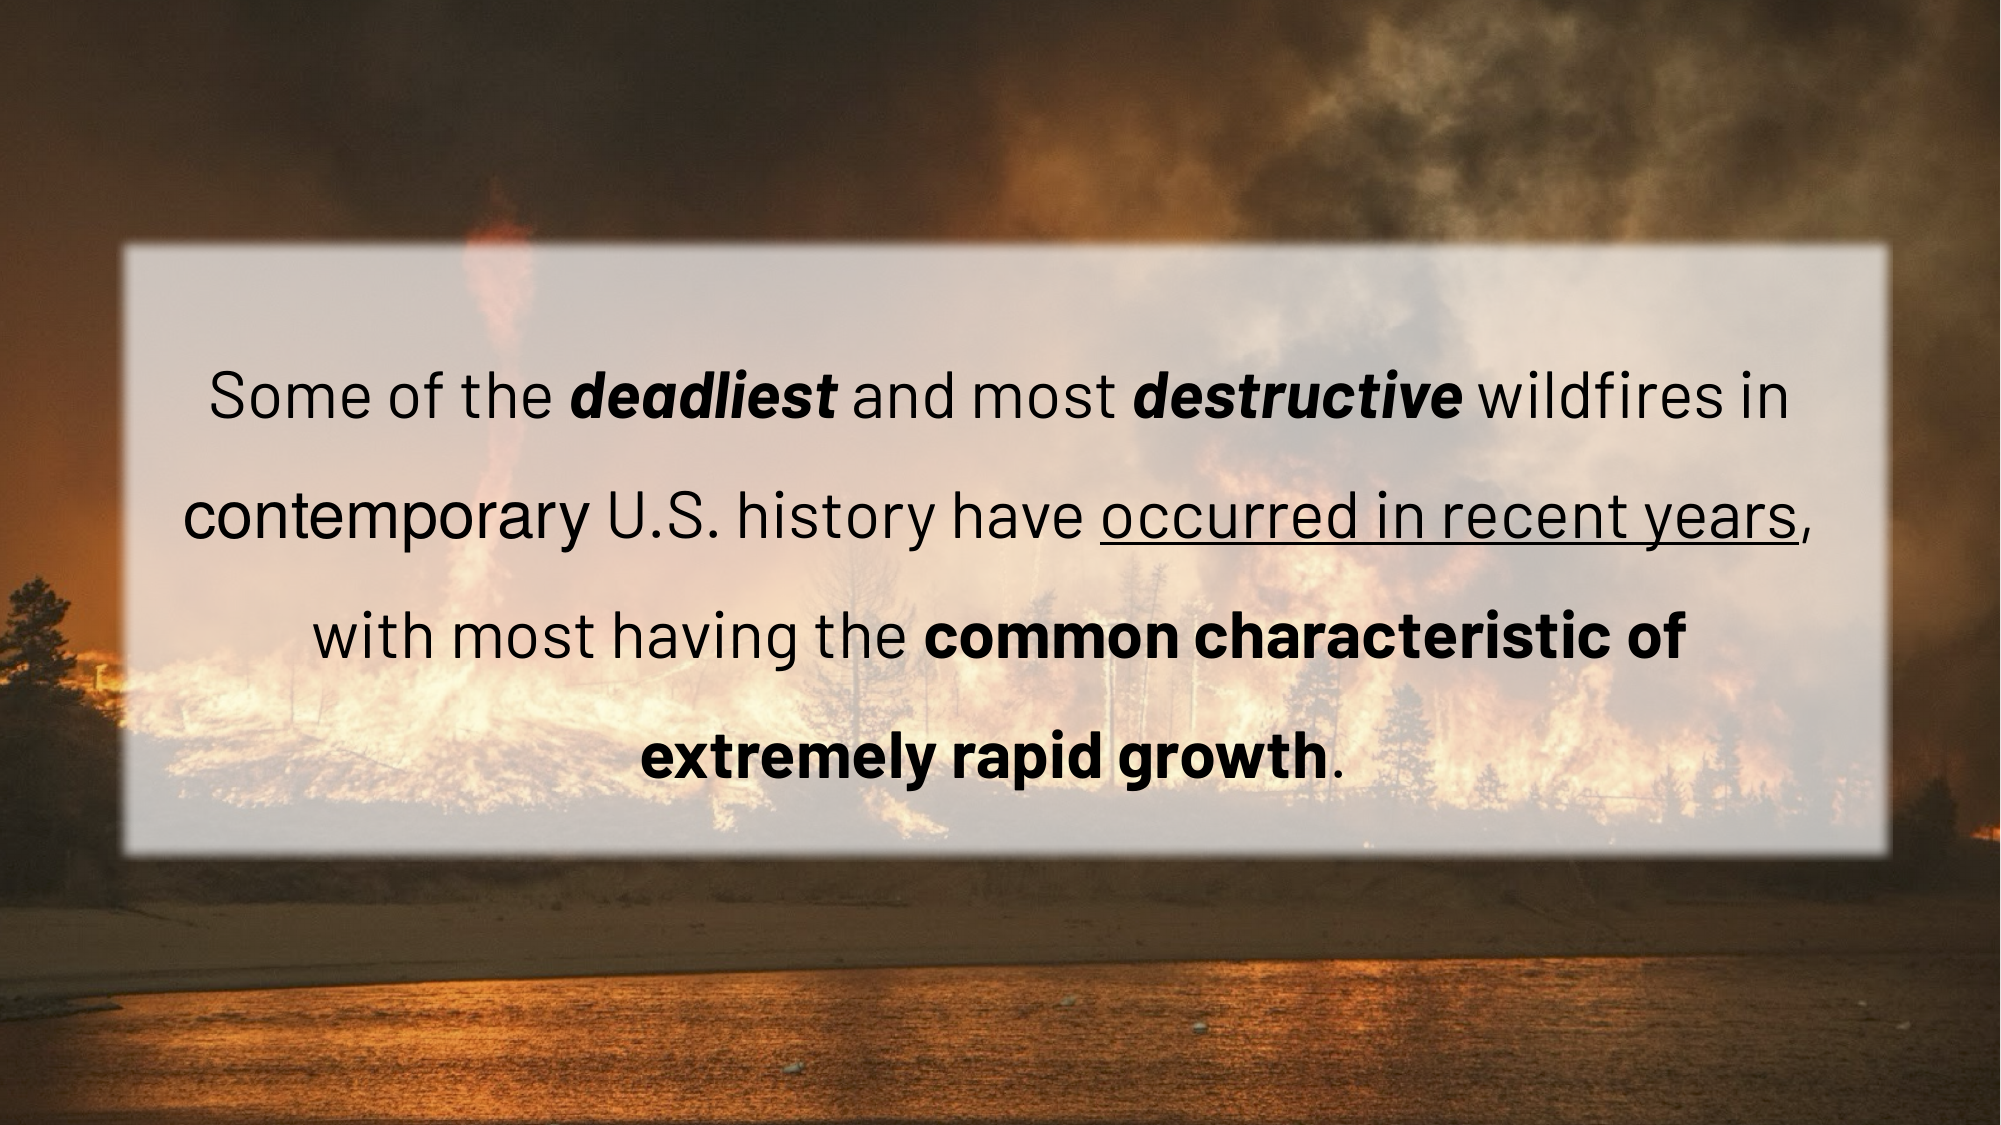

Some of the deadliest and most destructive wildfires in contemporary U.S. history have occurred in recent years, with most having the common characteristic of extremely rapid growth.